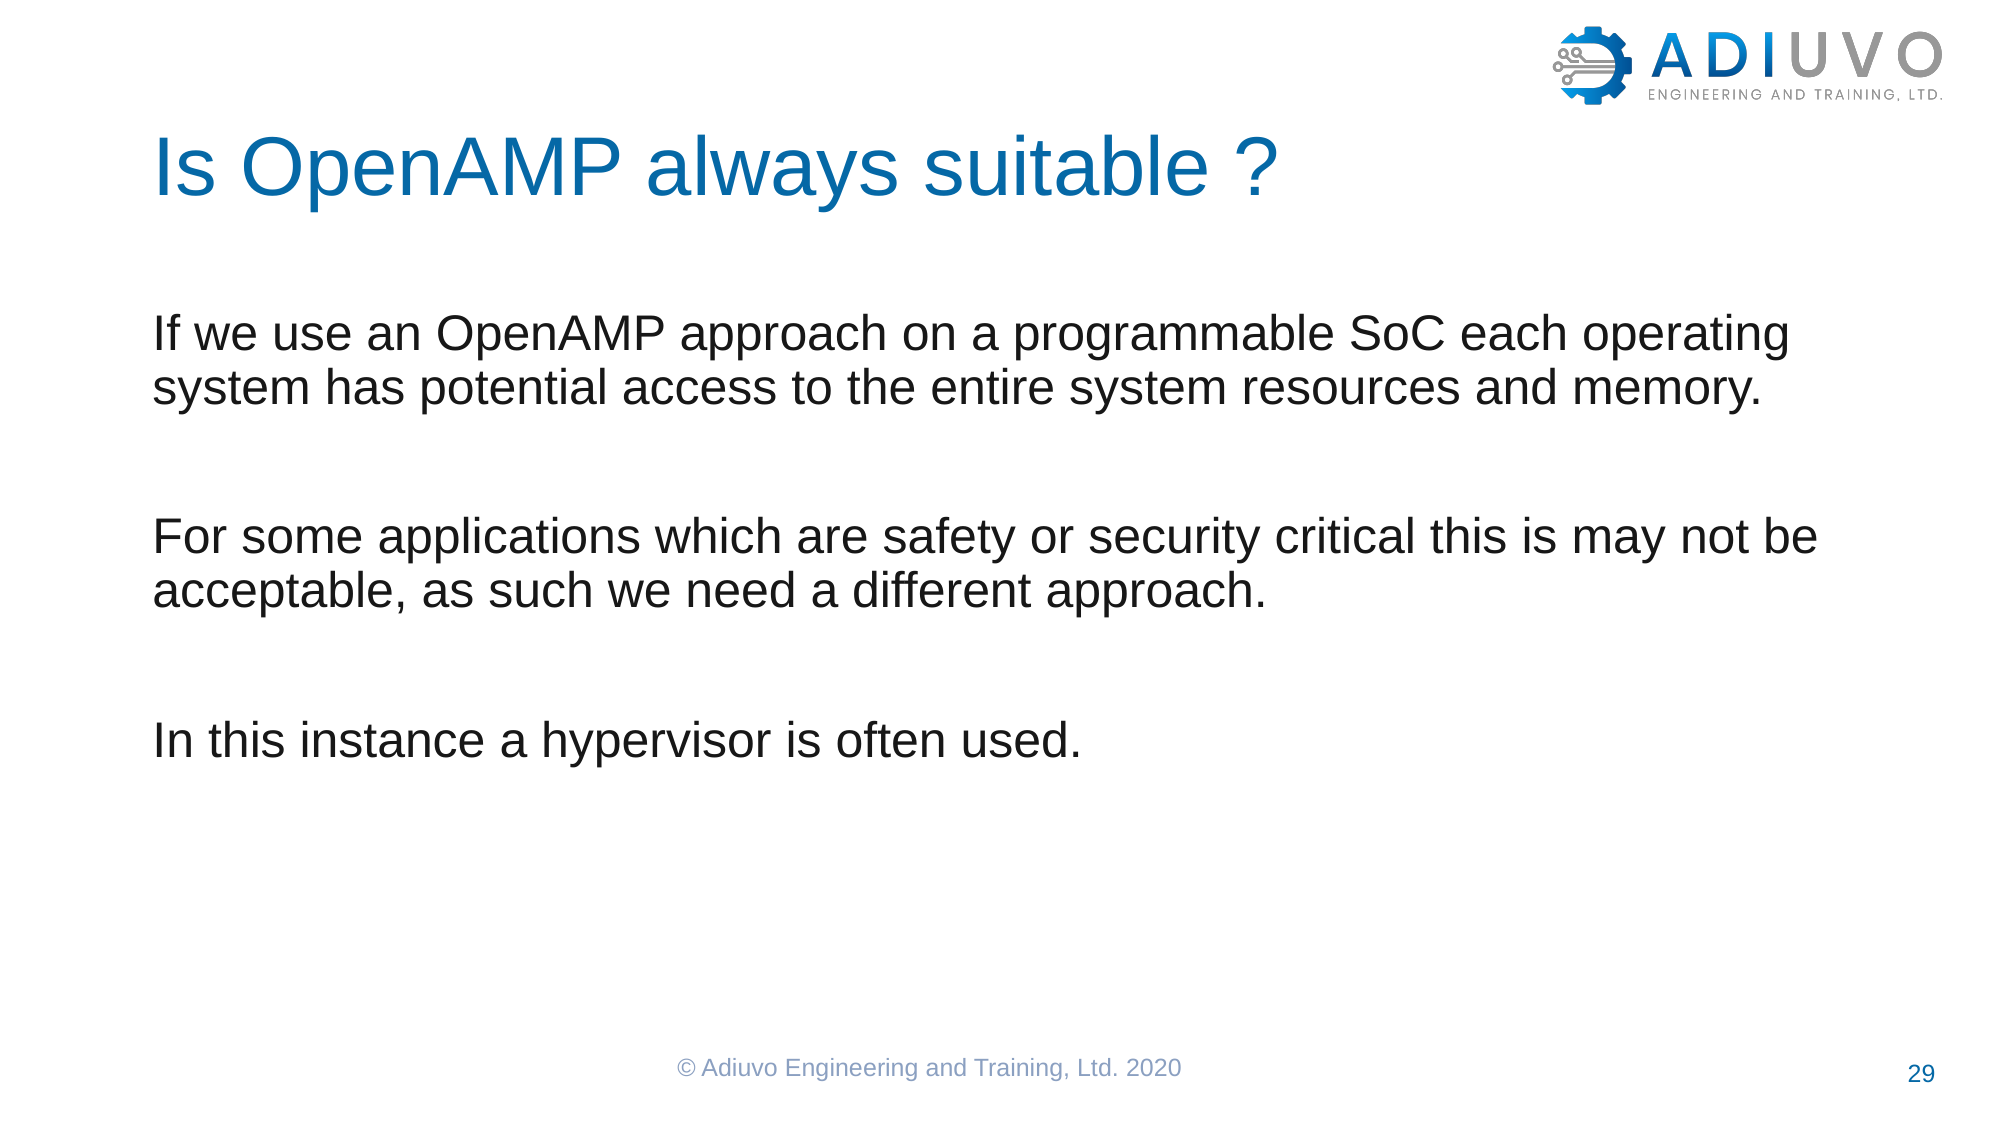

# Is OpenAMP always suitable ?
If we use an OpenAMP approach on a programmable SoC each operating system has potential access to the entire system resources and memory.

For some applications which are safety or security critical this is may not be acceptable, as such we need a different approach.

In this instance a hypervisor is often used.

© Adiuvo Engineering and Training, Ltd. 2020
29